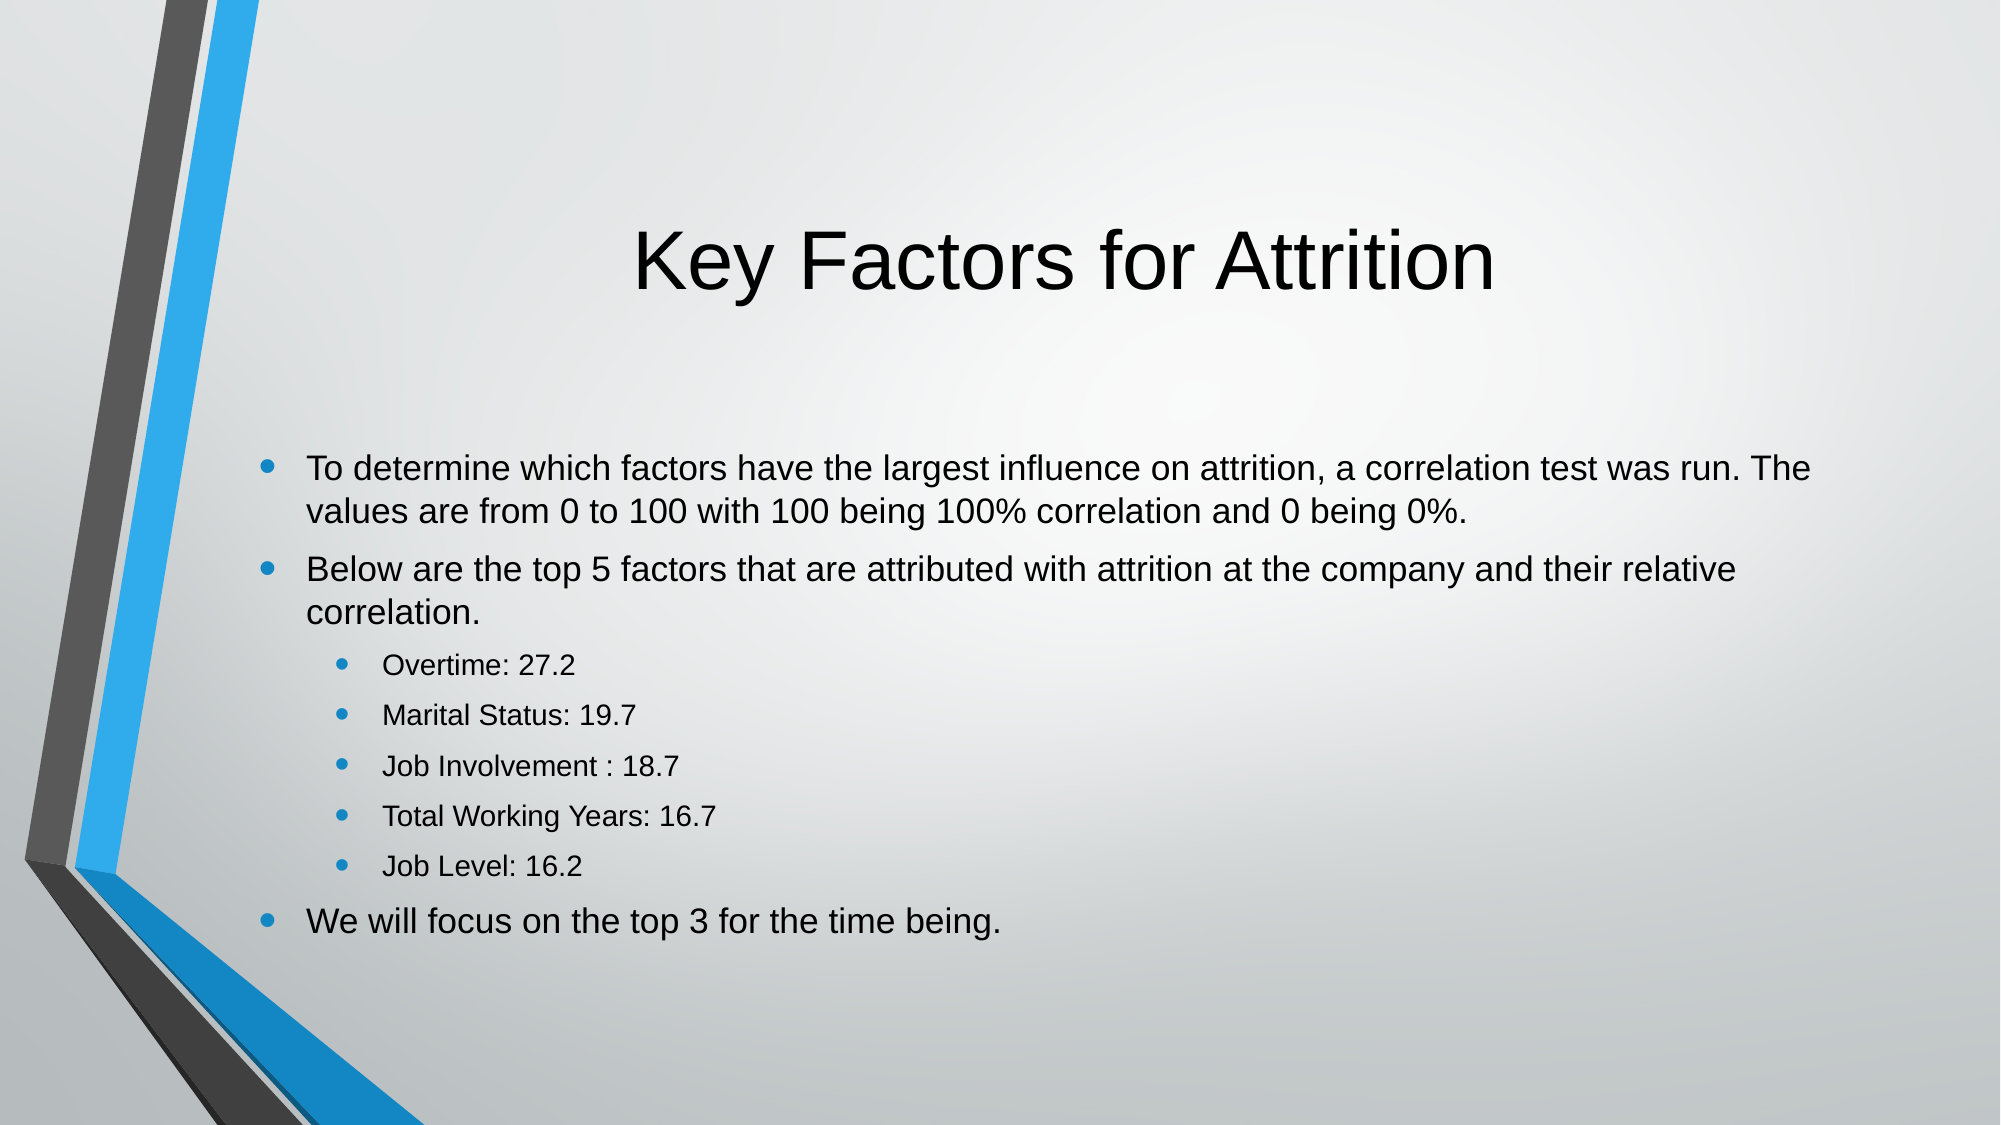

# Key Factors for Attrition
To determine which factors have the largest influence on attrition, a correlation test was run. The values are from 0 to 100 with 100 being 100% correlation and 0 being 0%.
Below are the top 5 factors that are attributed with attrition at the company and their relative correlation.
Overtime: 27.2
Marital Status: 19.7
Job Involvement : 18.7
Total Working Years: 16.7
Job Level: 16.2
We will focus on the top 3 for the time being.